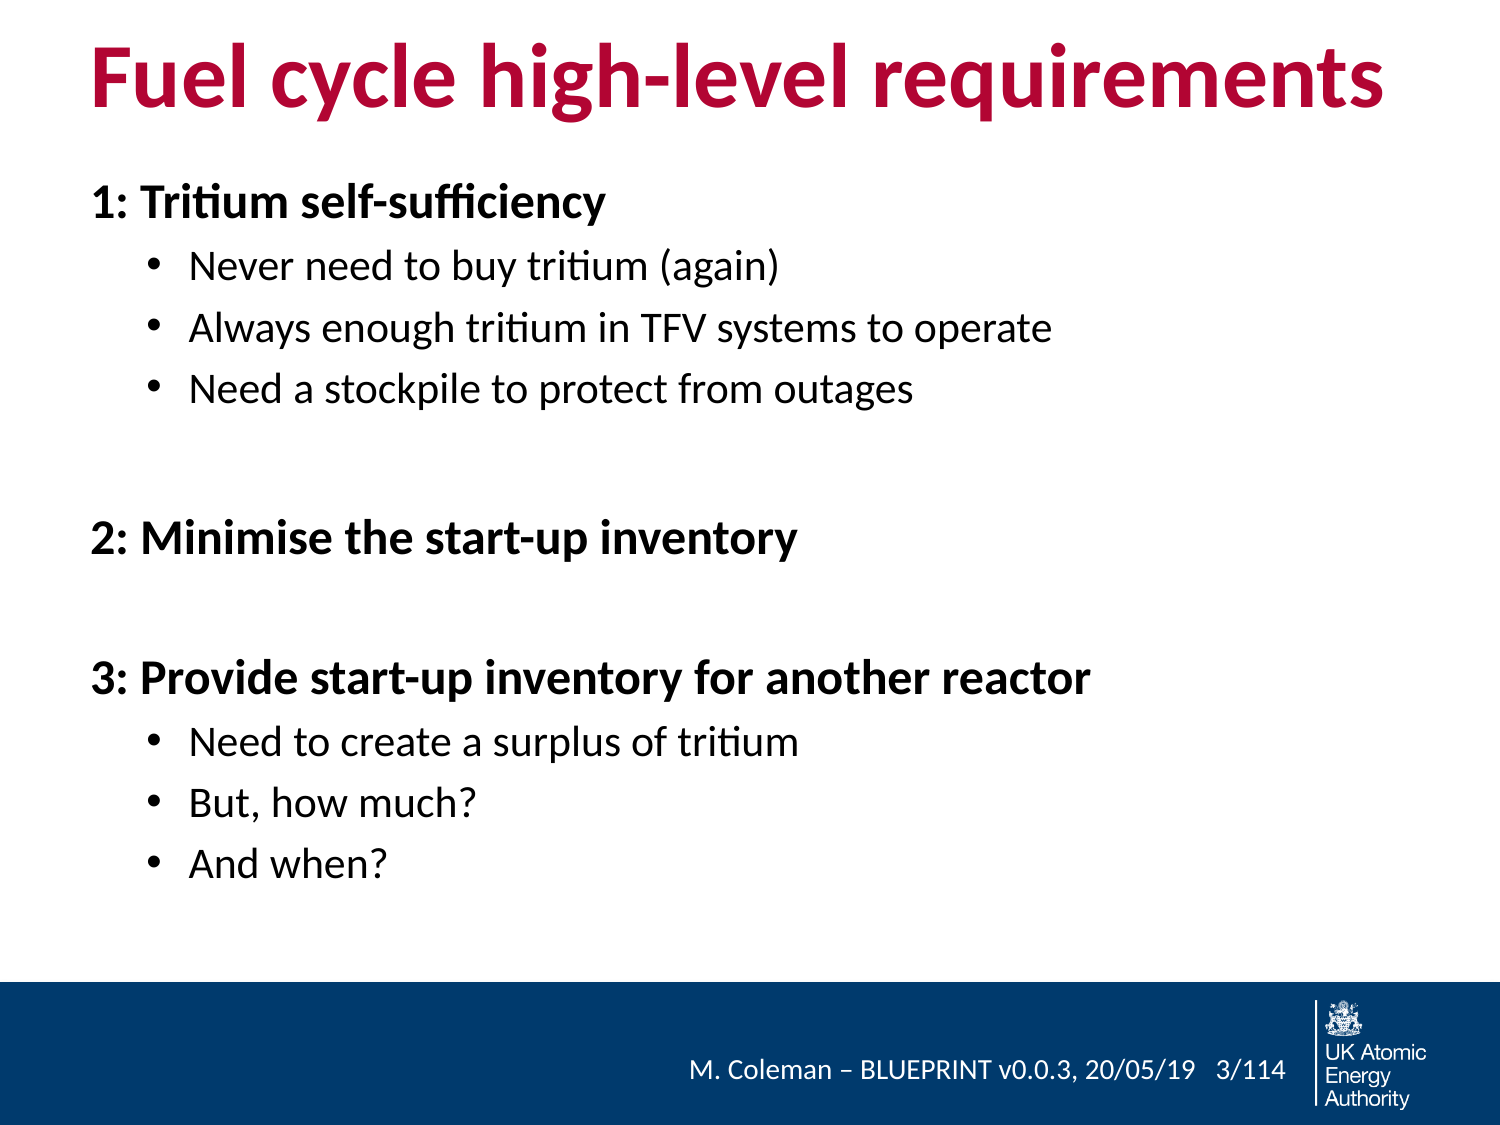

# Fuel cycle high-level requirements
1: Tritium self-sufficiency
Never need to buy tritium (again)
Always enough tritium in TFV systems to operate
Need a stockpile to protect from outages

2: Minimise the start-up inventory

3: Provide start-up inventory for another reactor
Need to create a surplus of tritium
But, how much?
And when?